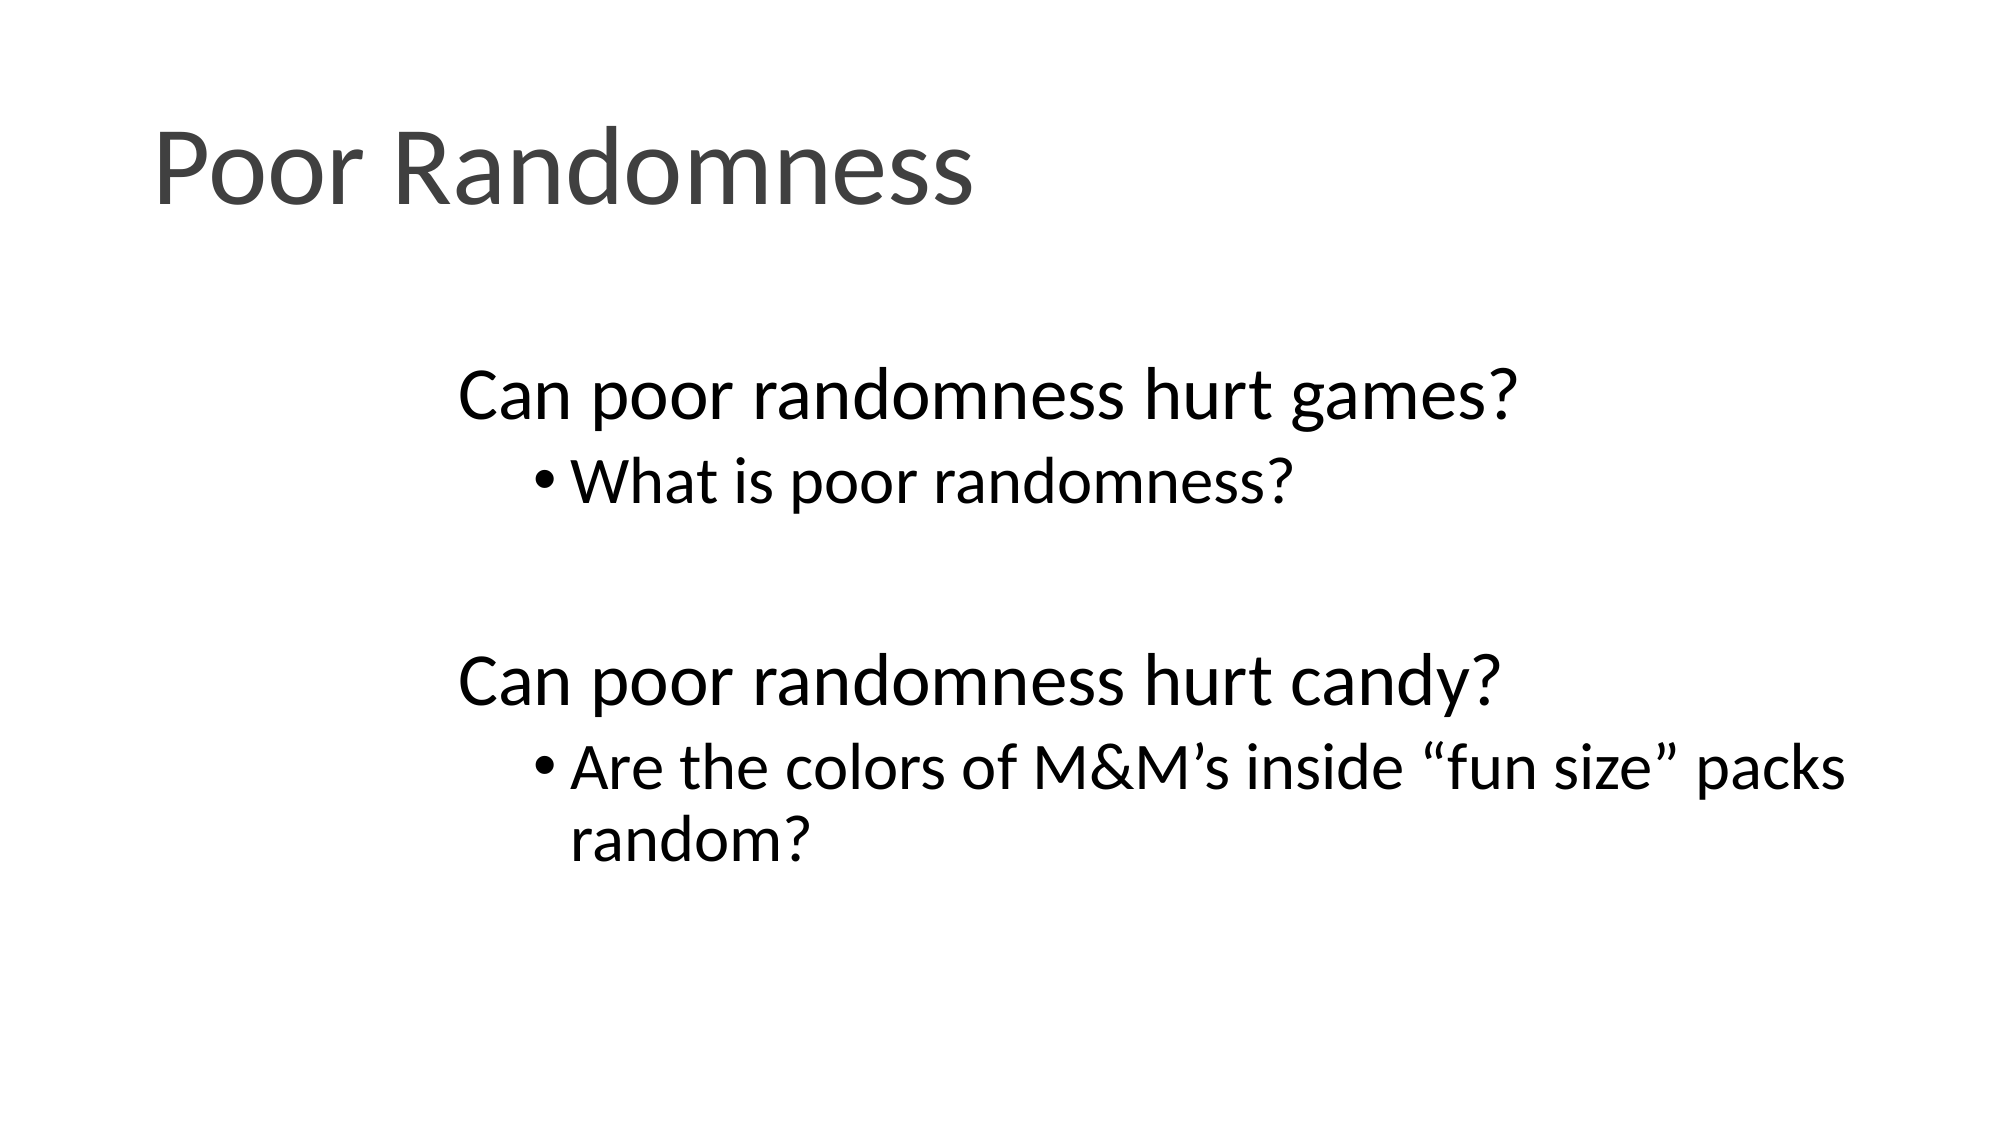

# Poor Randomness
Can poor randomness hurt games?
What is poor randomness?

Can poor randomness hurt candy?
Are the colors of M&M’s inside “fun size” packs random?